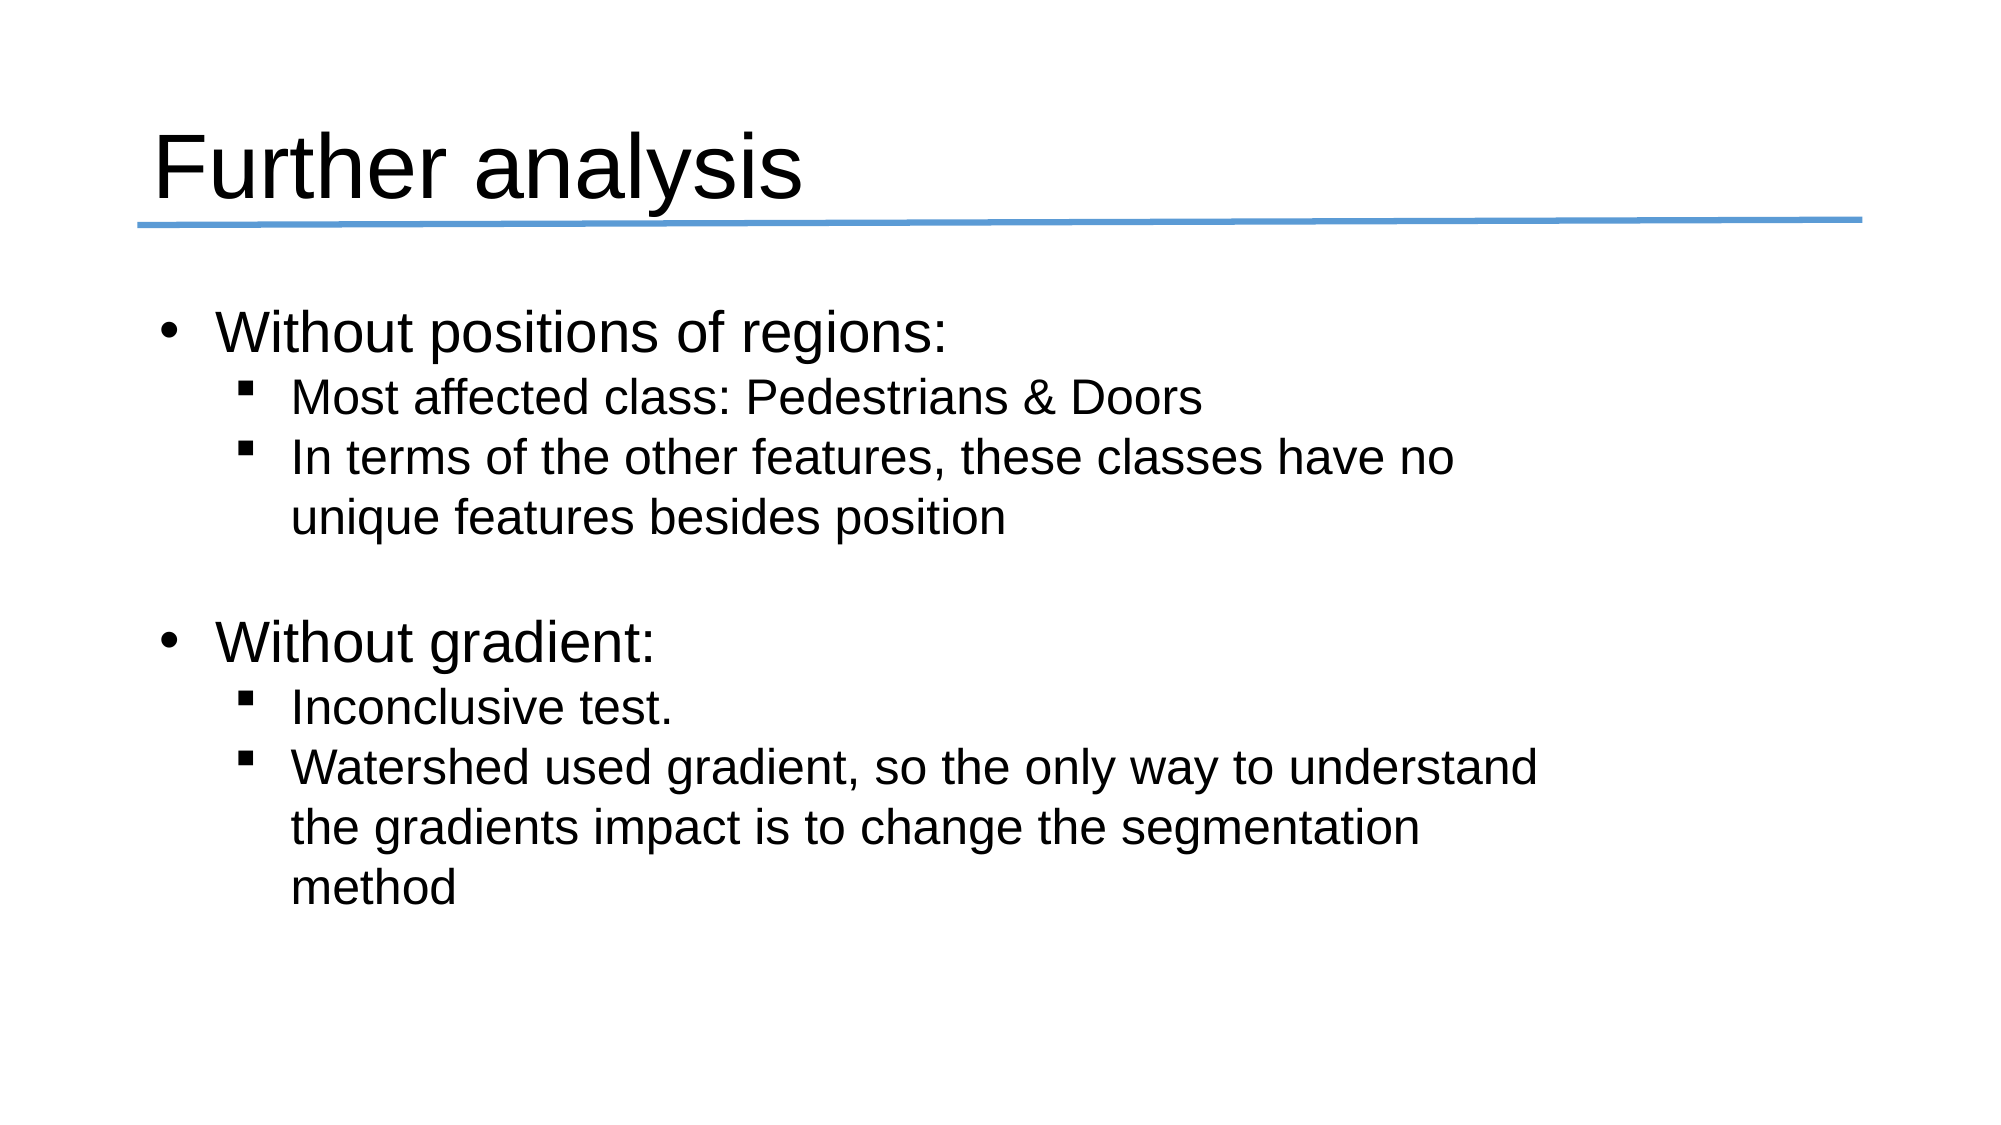

# Further analysis
Without positions of regions:
Most affected class: Pedestrians & Doors
In terms of the other features, these classes have no unique features besides position

Without gradient:
Inconclusive test.
Watershed used gradient, so the only way to understand the gradients impact is to change the segmentation method